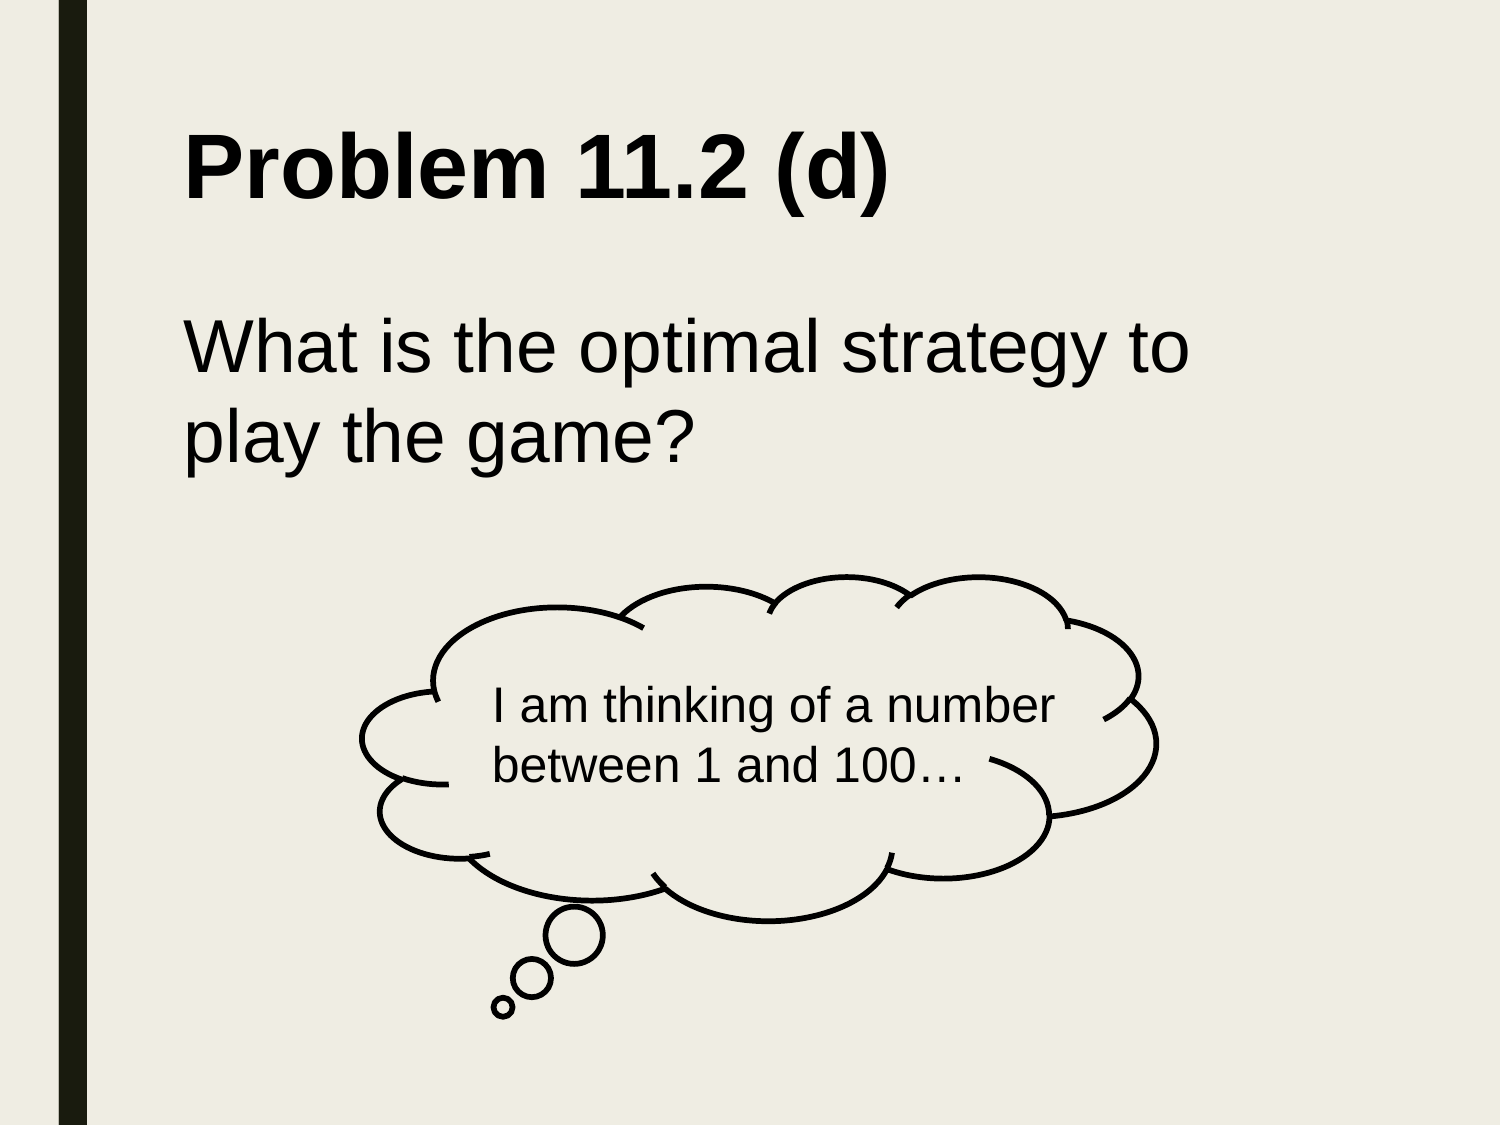

# Problem 11.2 (d)
What is the optimal strategy to play the game?

I am thinking of a number between 1 and 100…